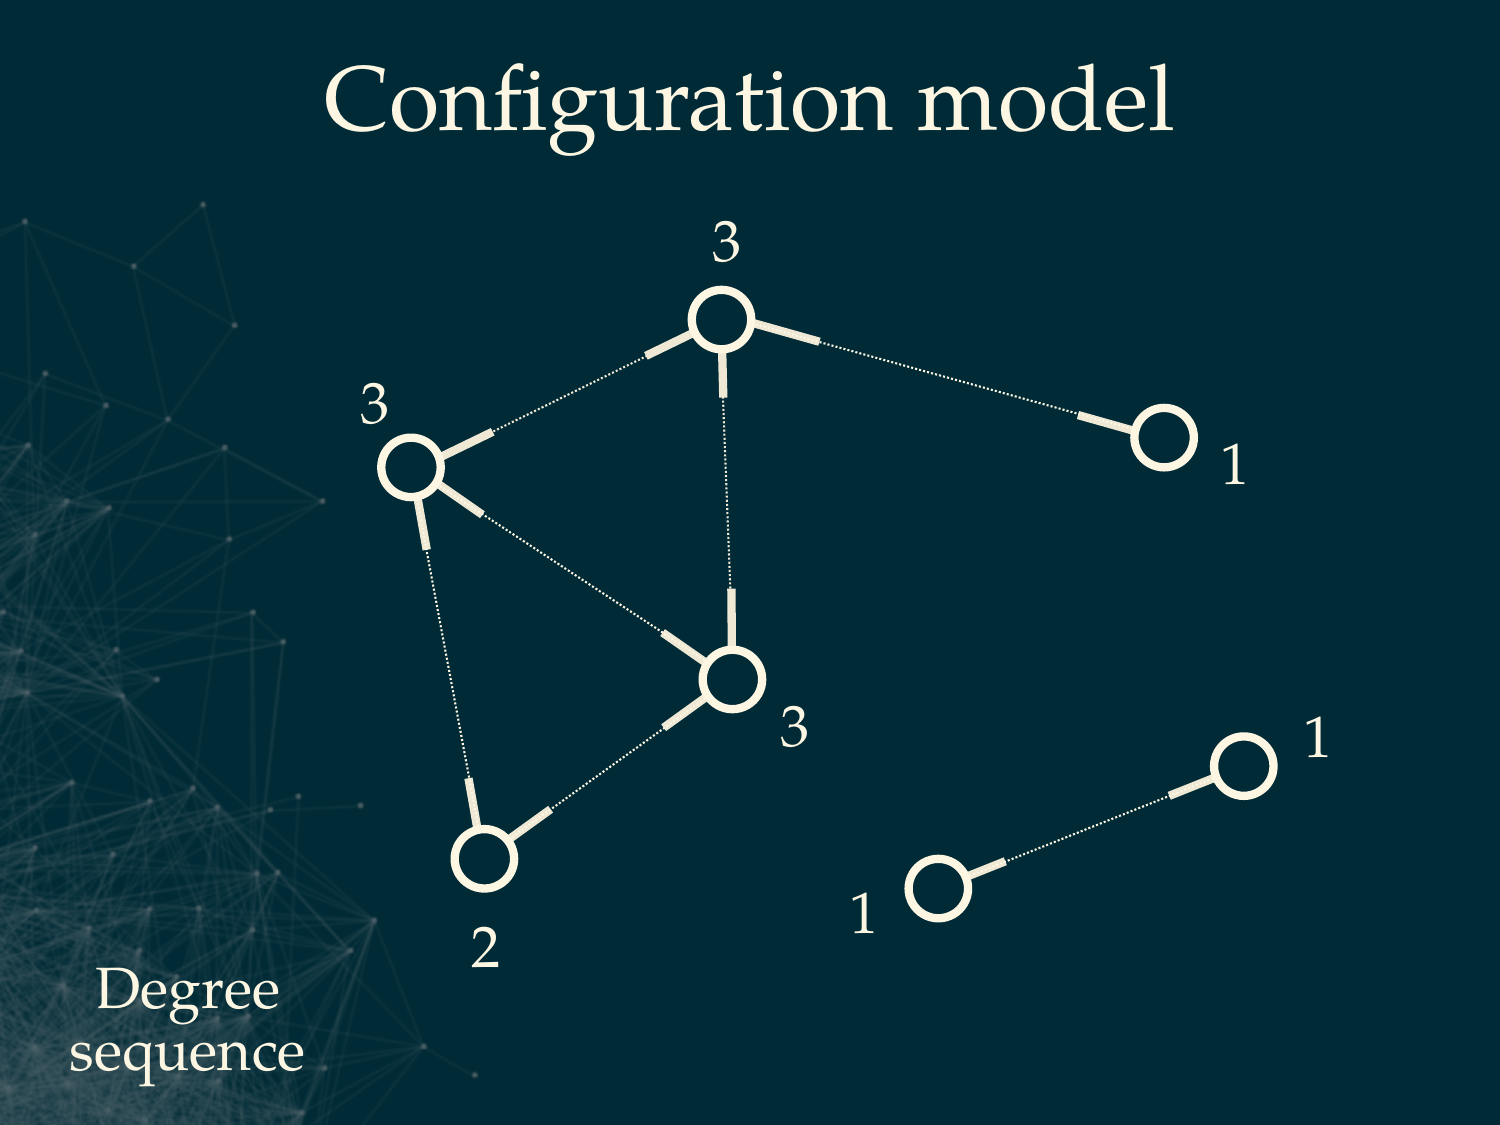

Configuration model
3

3

1

3
1

1
2
Degree sequence